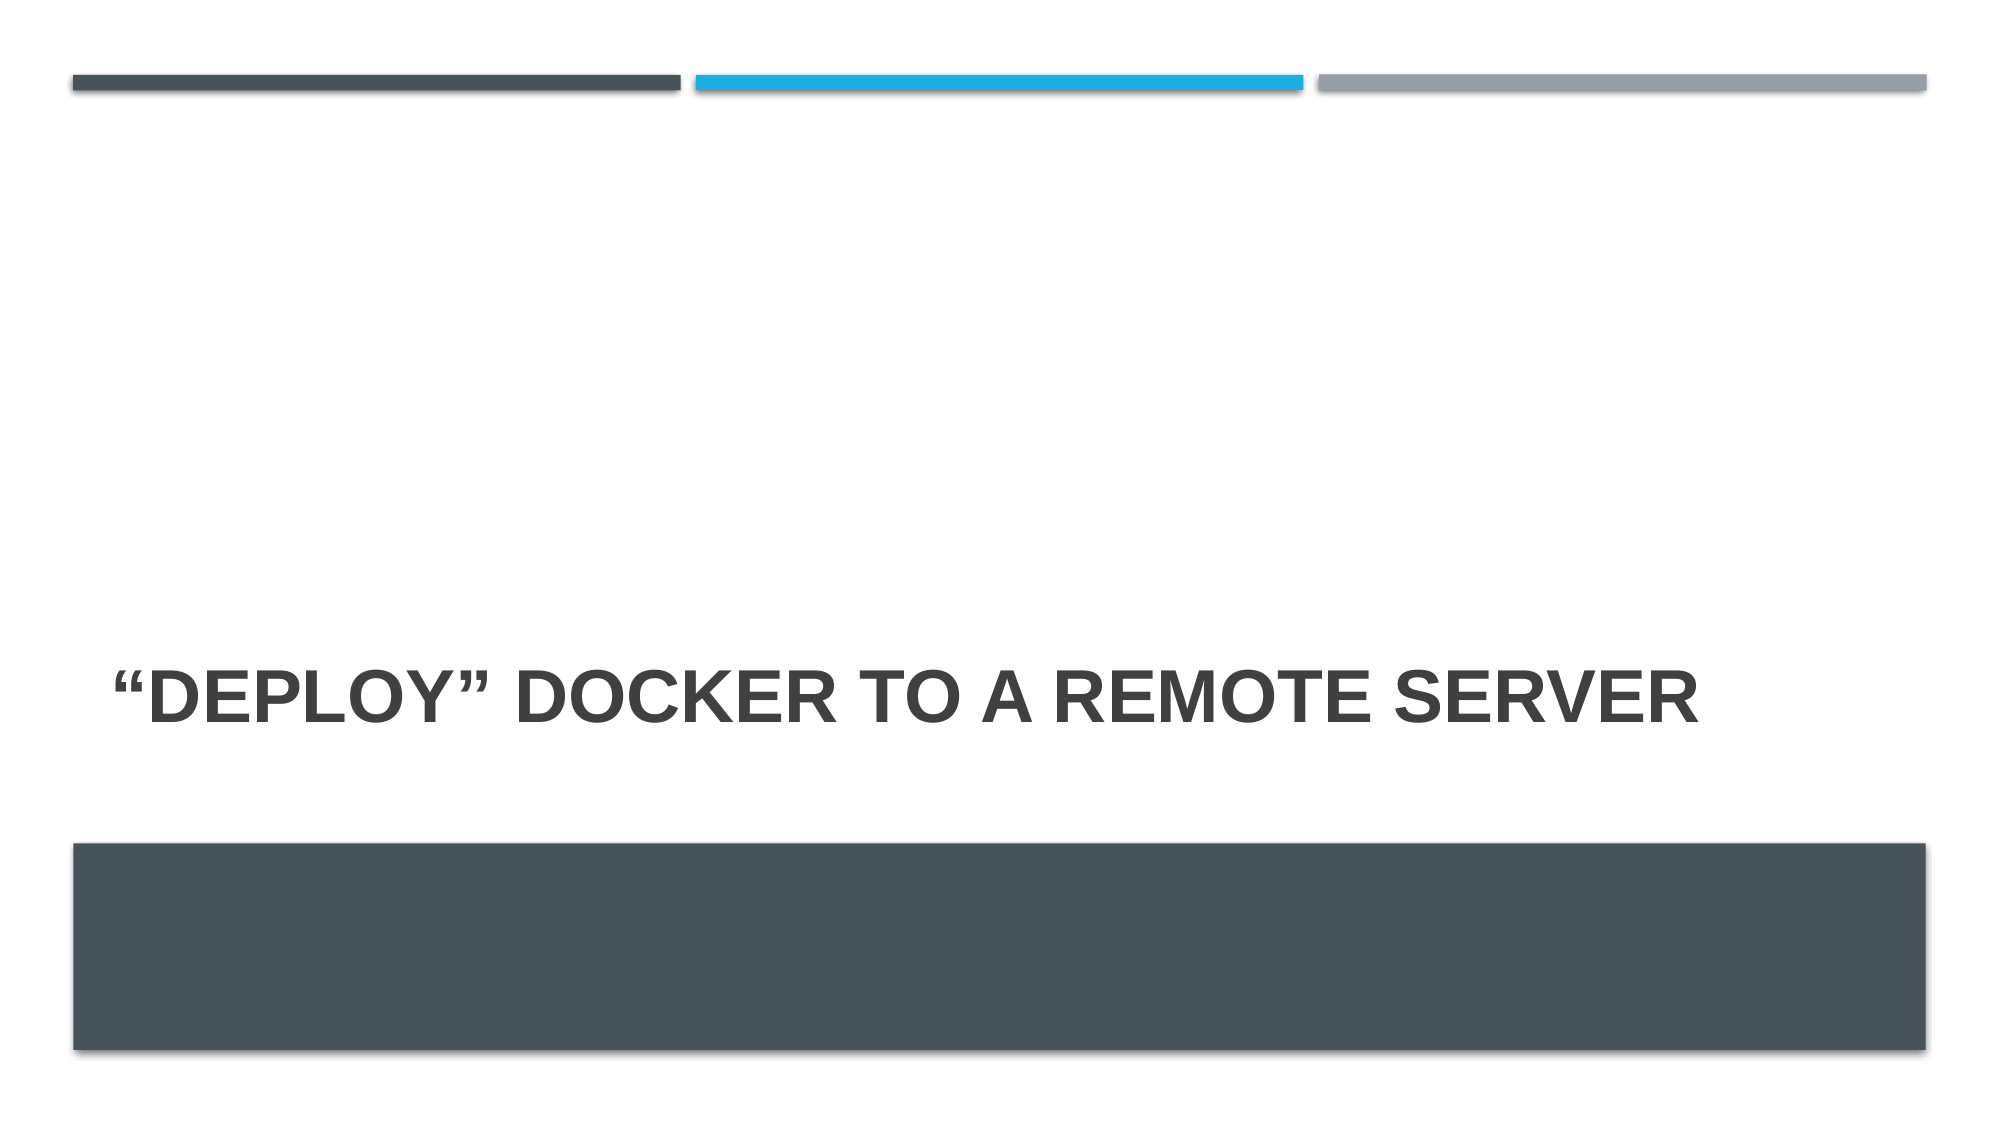

# “Deploy” docker to a remote server